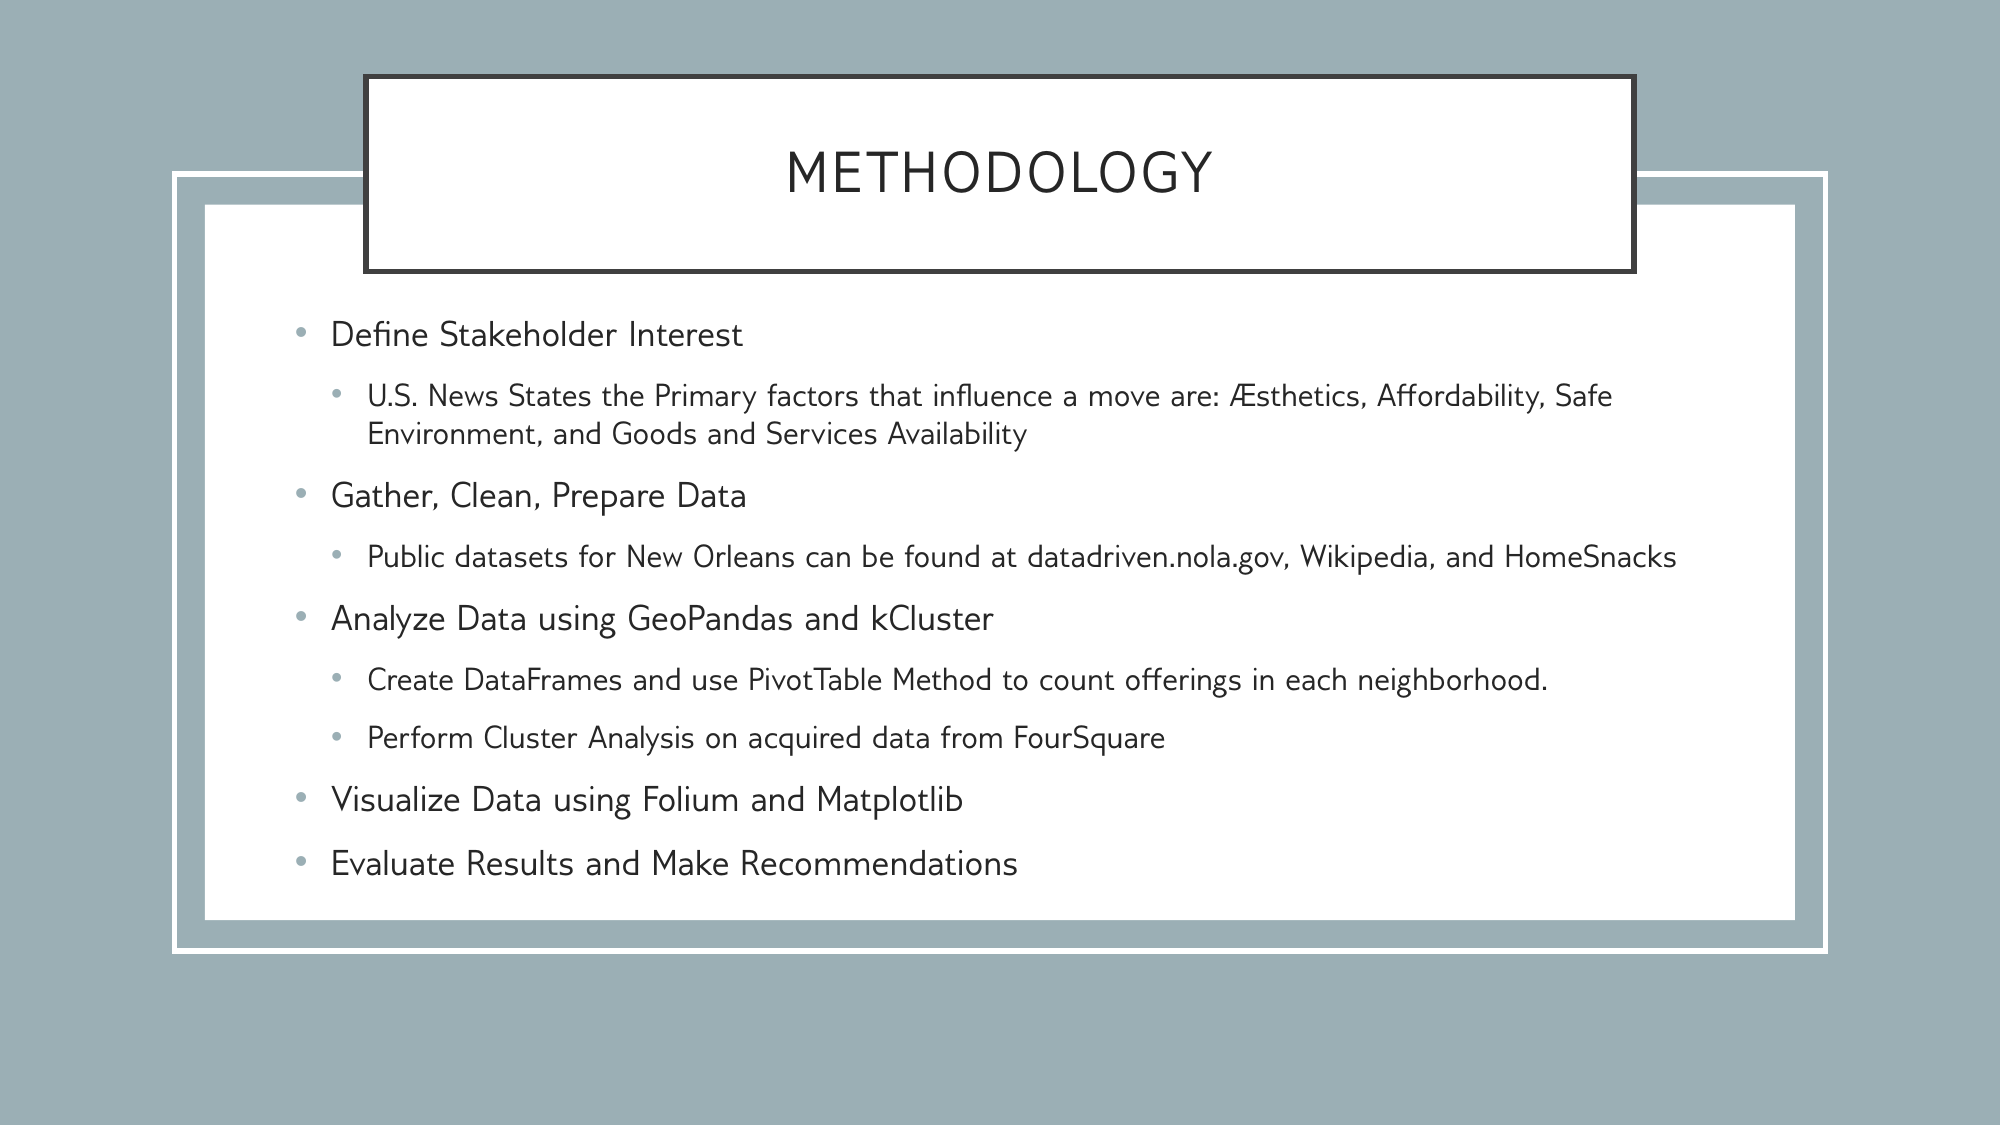

# Methodology

Define Stakeholder Interest
U.S. News States the Primary factors that influence a move are: Aesthetics, Affordability, Safe Environment, and Goods and Services Availability
Gather, Clean, Prepare Data
Public datasets for New Orleans can be found at datadriven.nola.gov, Wikipedia, and HomeSnacks
Analyze Data using GeoPandas and kCluster
Create DataFrames and use PivotTable Method to count offerings in each neighborhood.
Perform Cluster Analysis on acquired data from FourSquare
Visualize Data using Folium and Matplotlib
Evaluate Results and Make Recommendations